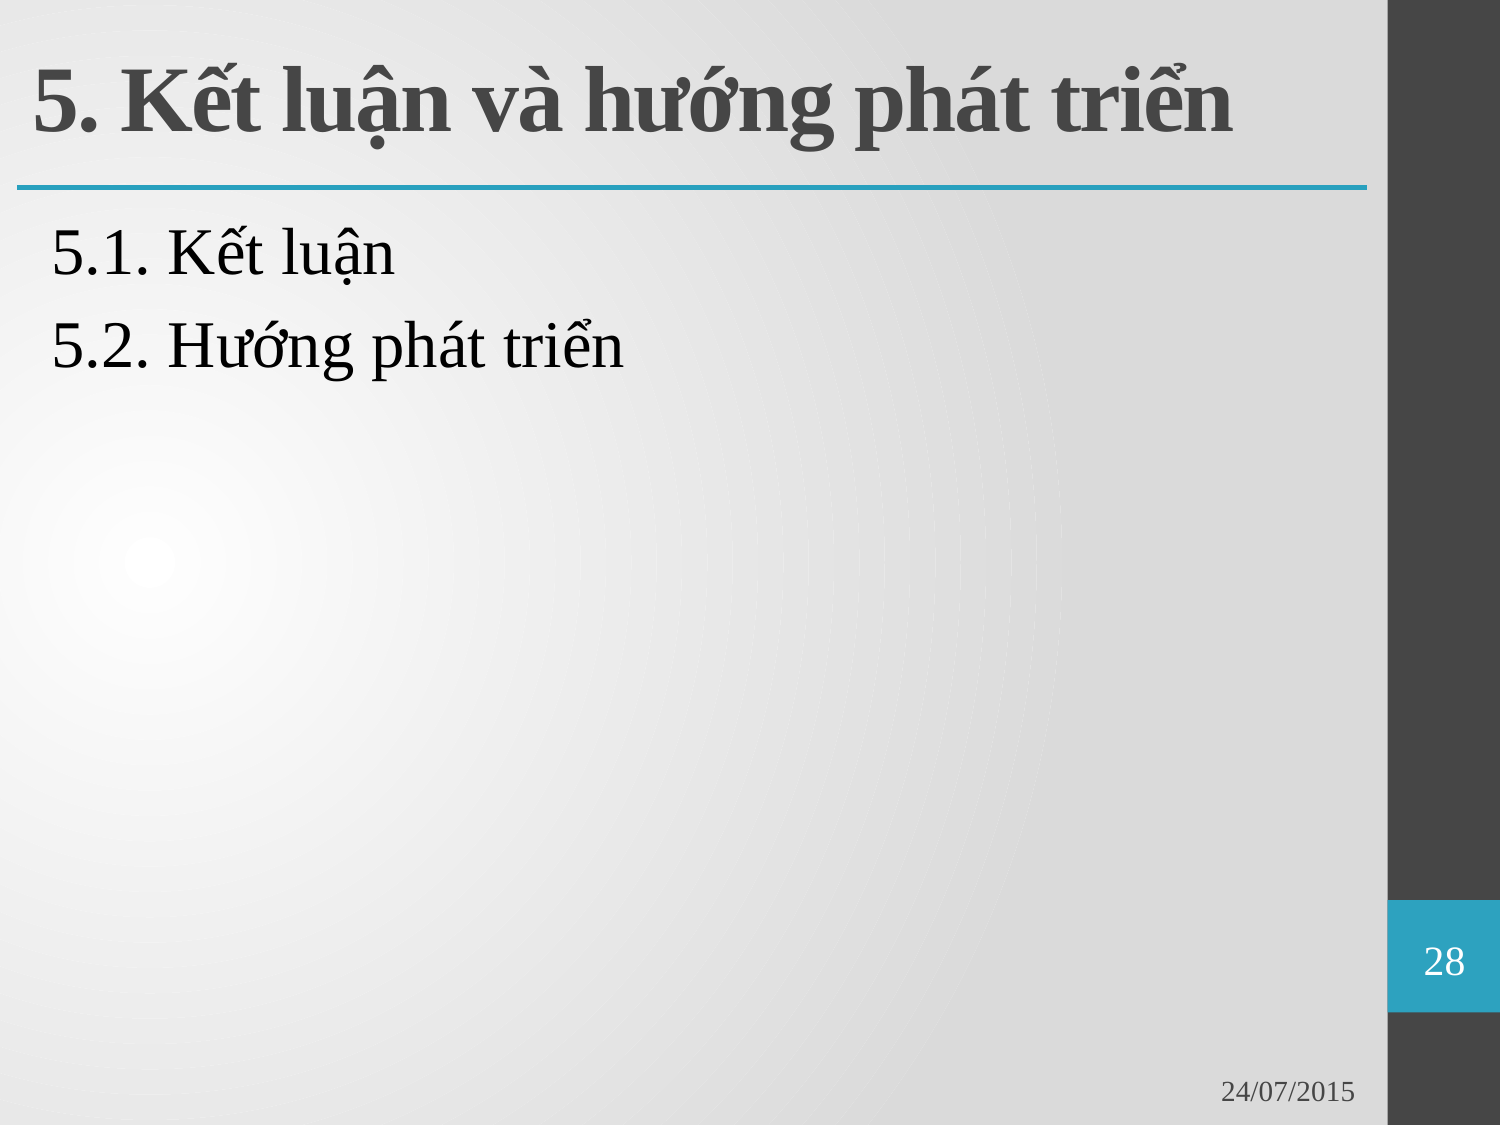

# 5. Kết luận và hướng phát triển
5.1. Kết luận
5.2. Hướng phát triển
28
24/07/2015